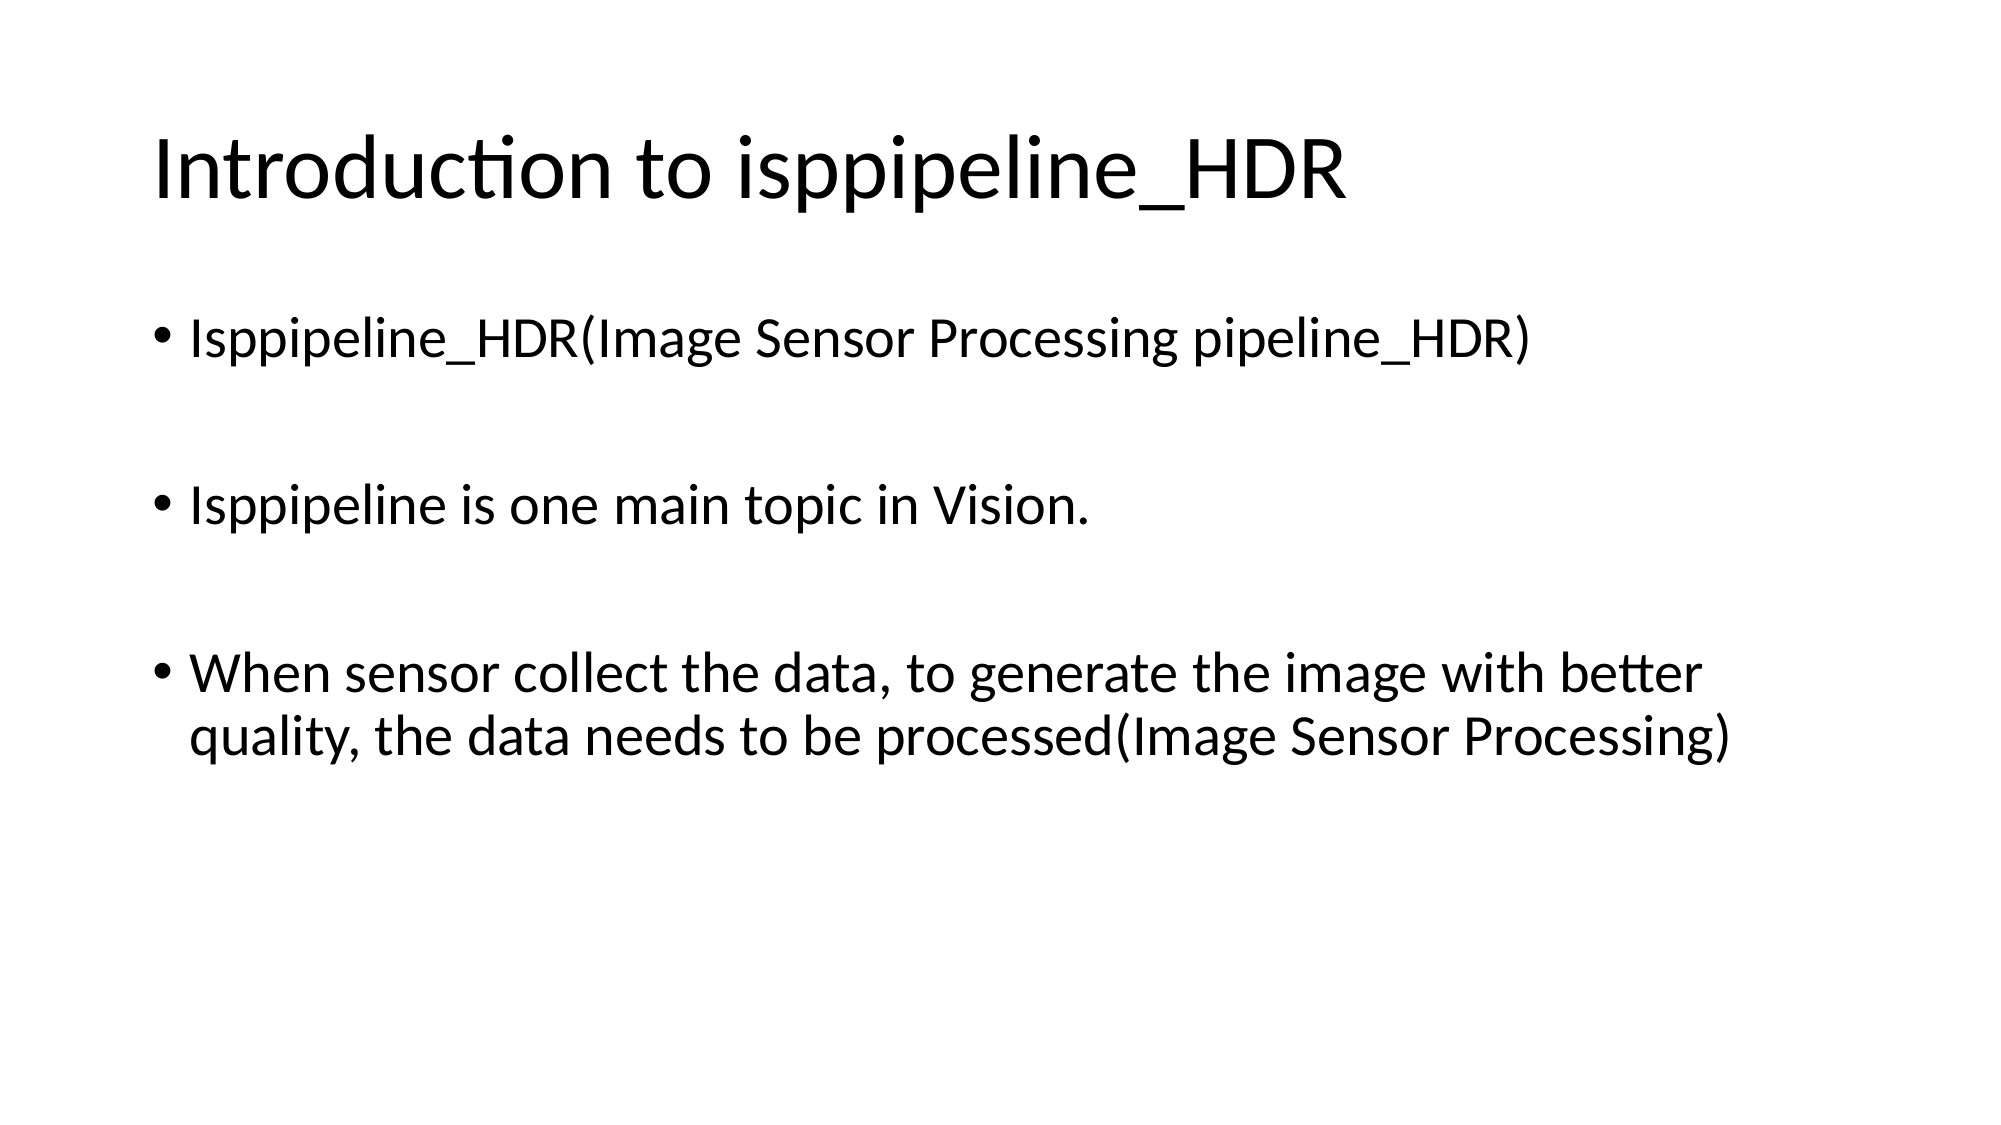

# Introduction to isppipeline_HDR
Isppipeline_HDR(Image Sensor Processing pipeline_HDR)

Isppipeline is one main topic in Vision.

When sensor collect the data, to generate the image with better quality, the data needs to be processed(Image Sensor Processing)